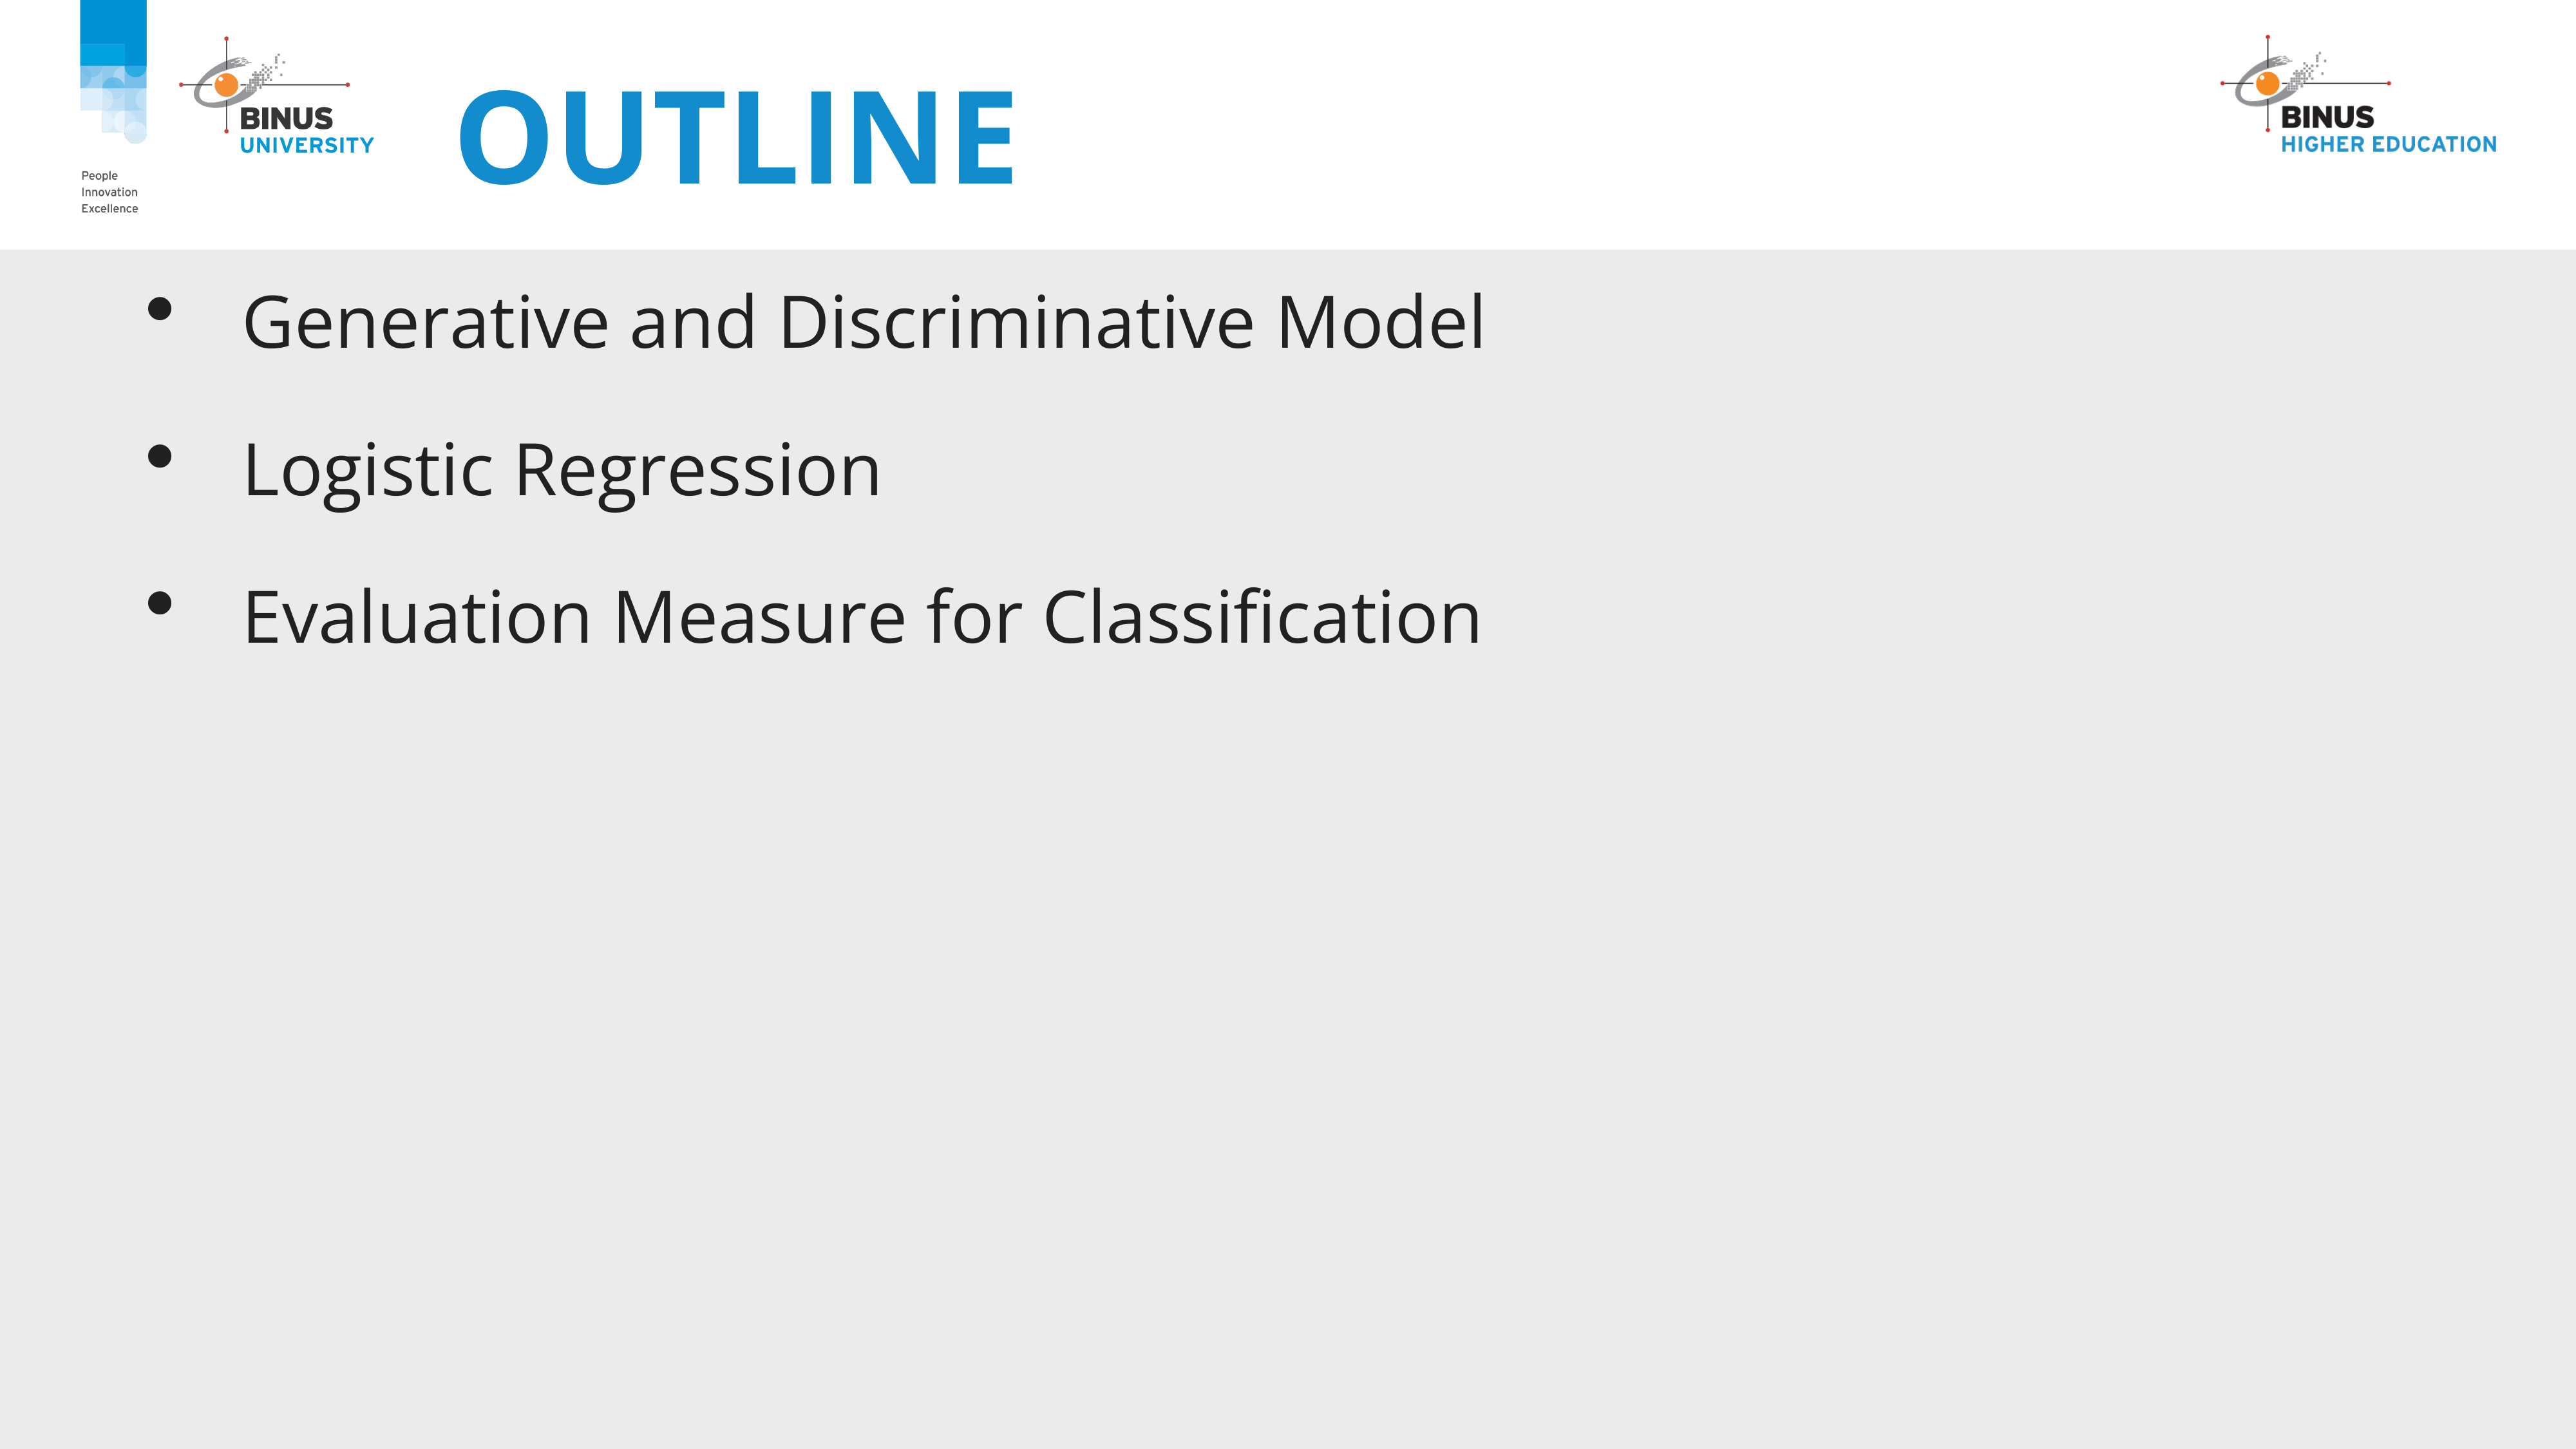

# Outline
Generative and Discriminative Model
Logistic Regression
Evaluation Measure for Classification